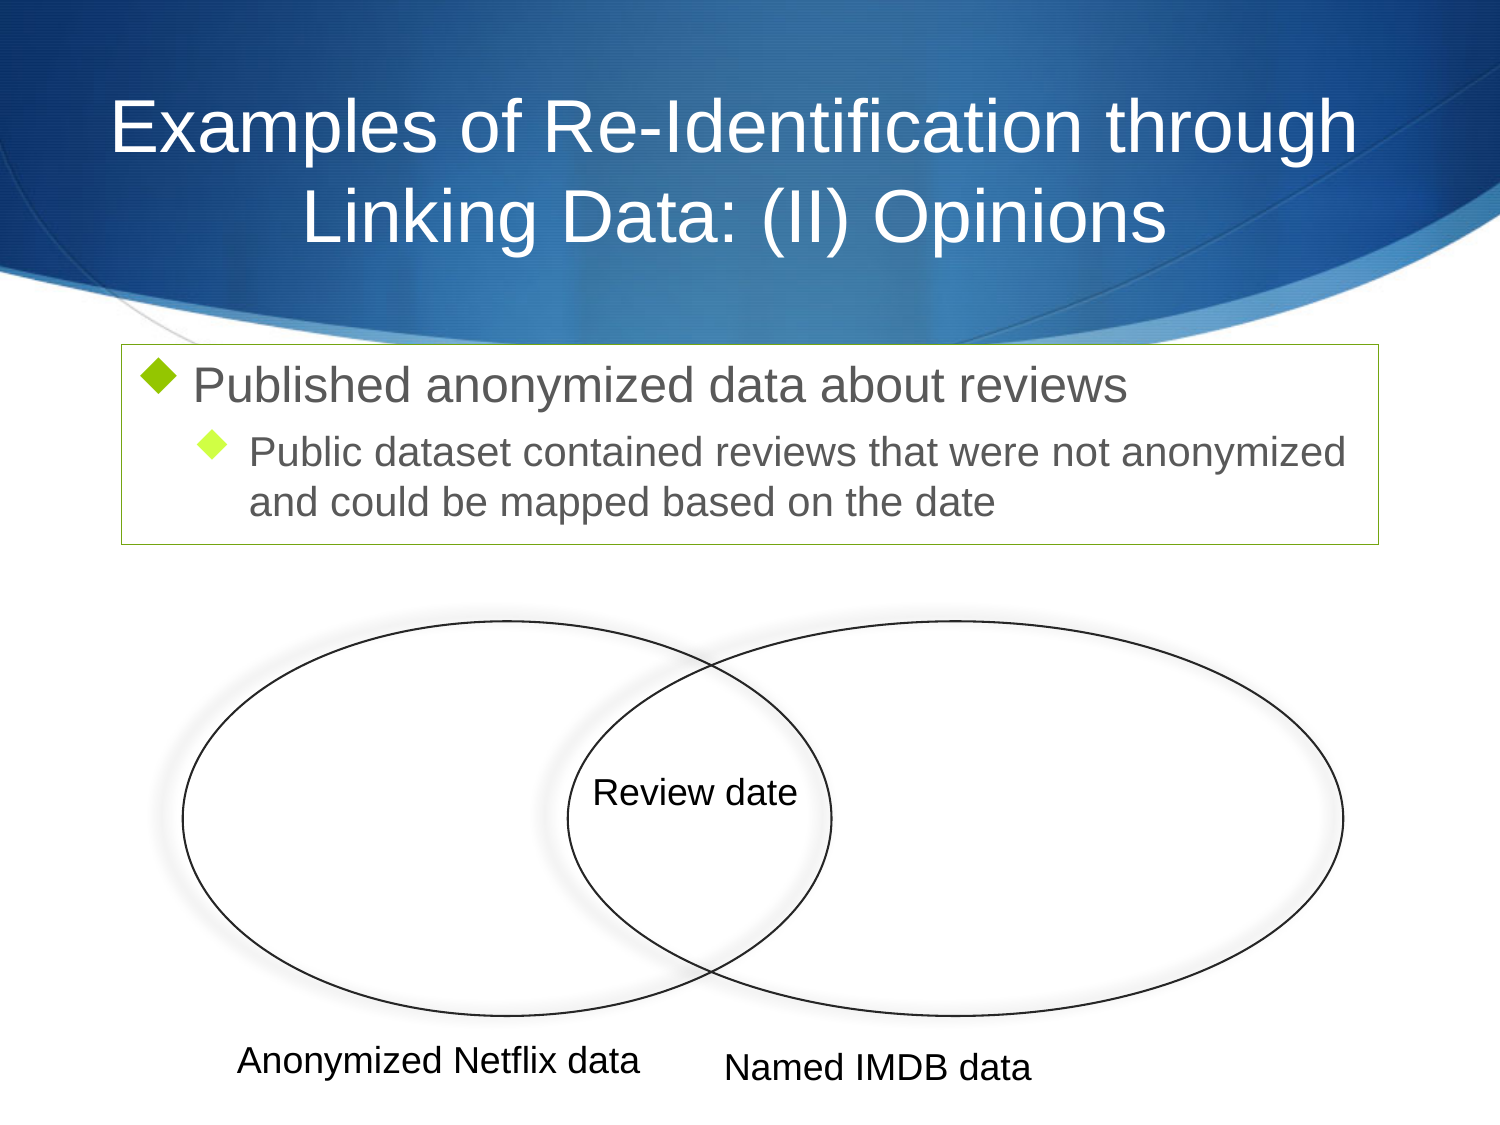

# Examples of Re-Identification through Linking Data: (II) Opinions
Published anonymized data about reviews
Public dataset contained reviews that were not anonymized and could be mapped based on the date

Review date
Anonymized Netflix data
Named IMDB data